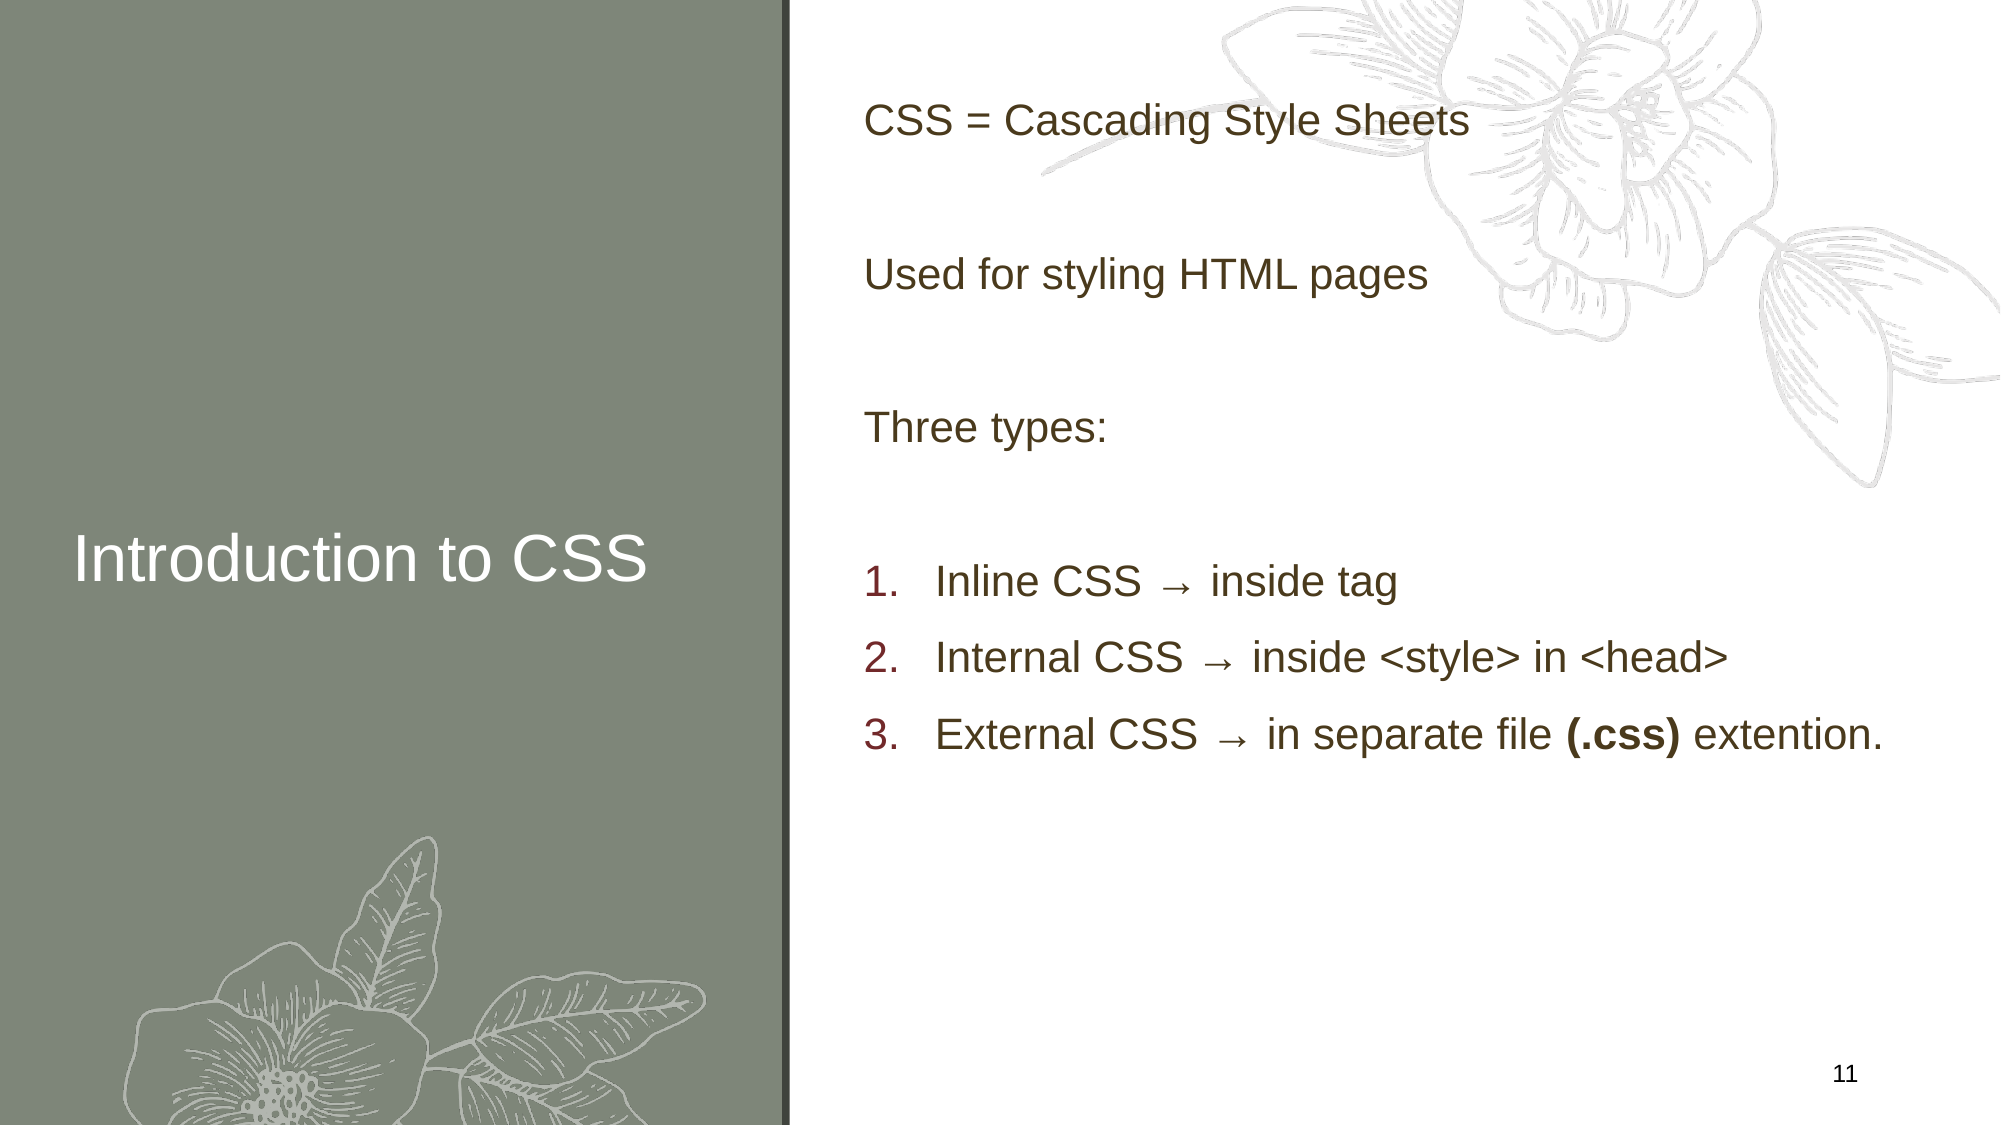

CSS = Cascading Style Sheets

Used for styling HTML pages

Three types:

Inline CSS → inside tag
Internal CSS → inside <style> in <head>
External CSS → in separate file (.css) extention.
# Introduction to CSS
11